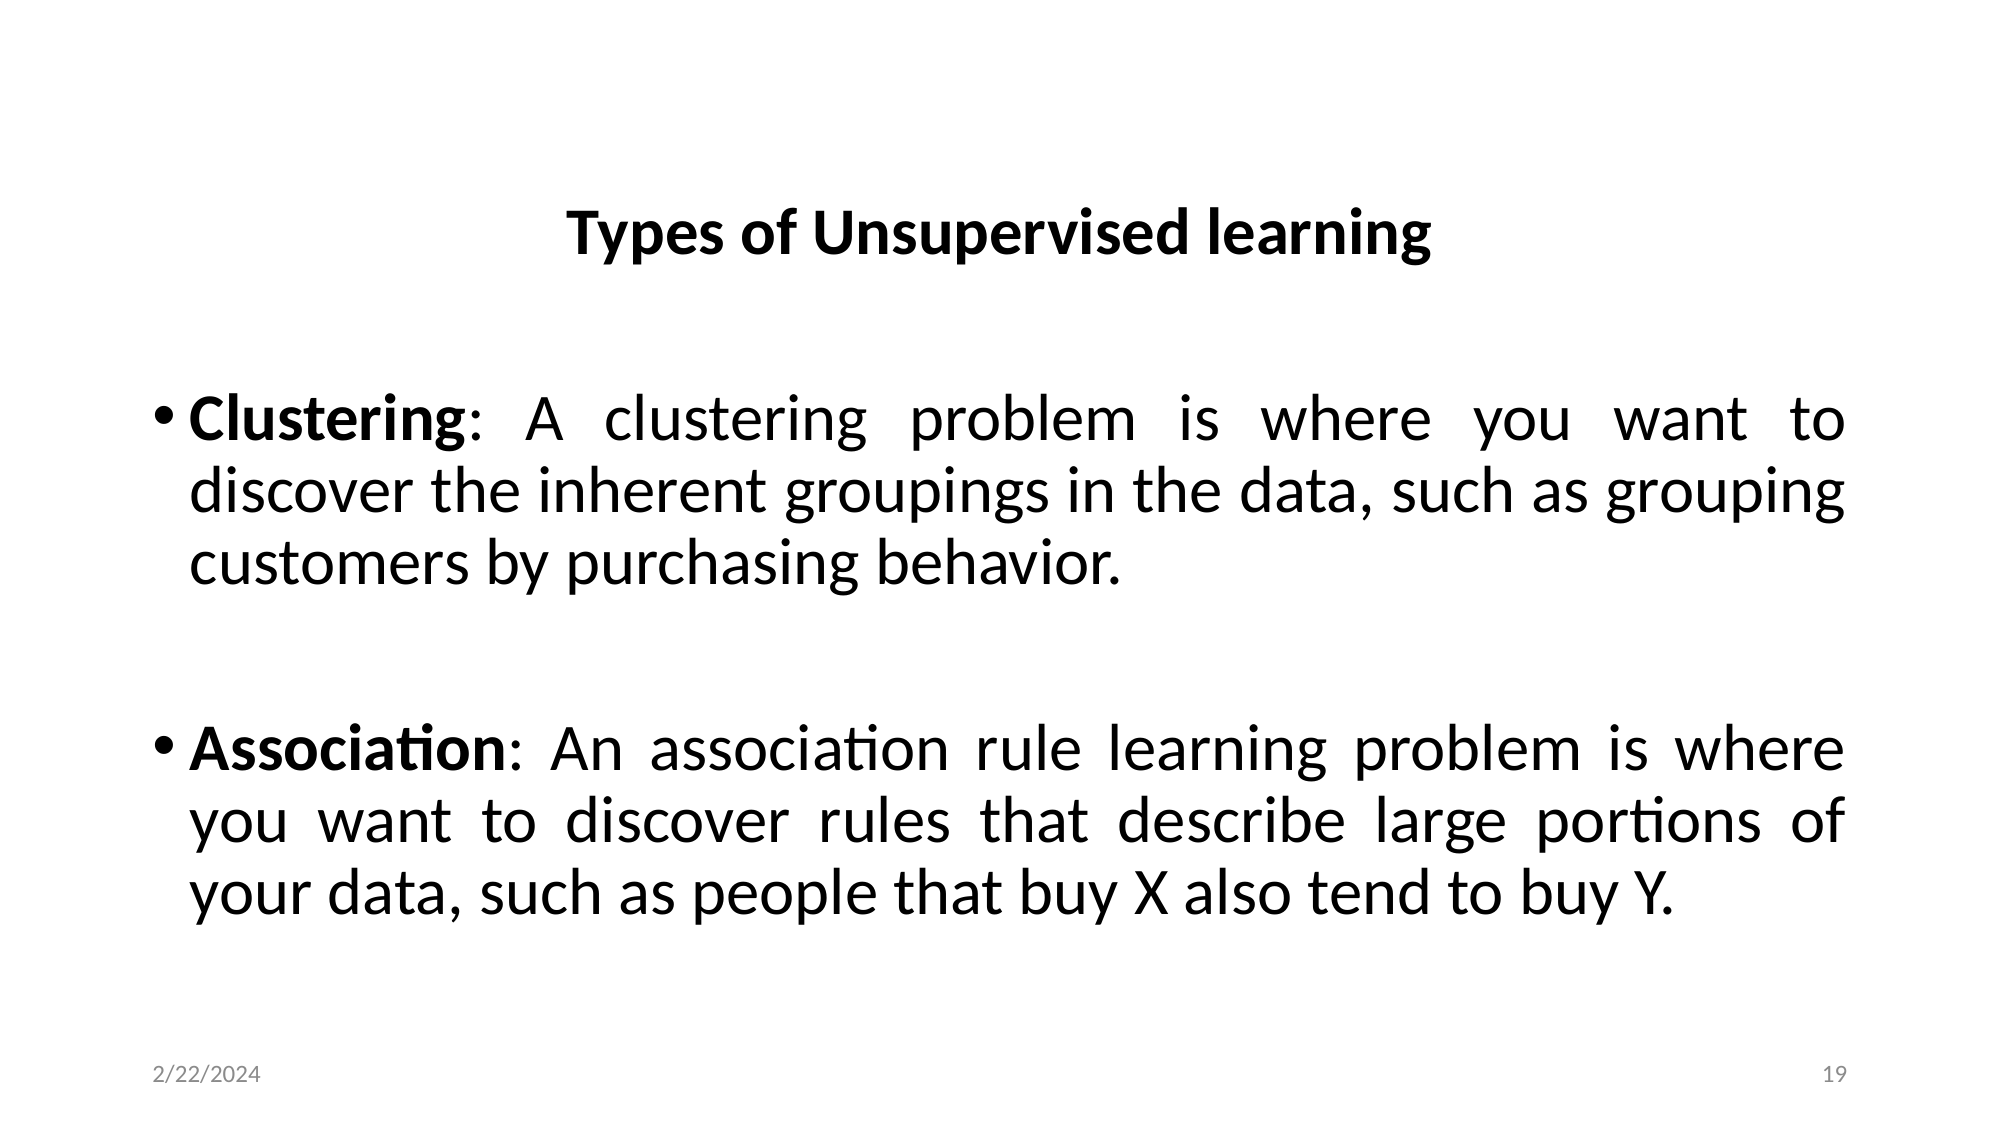

Types of Unsupervised learning

Clustering: A clustering problem is where you want to discover the inherent groupings in the data, such as grouping customers by purchasing behavior.

Association: An association rule learning problem is where you want to discover rules that describe large portions of your data, such as people that buy X also tend to buy Y.

2/22/2024
19